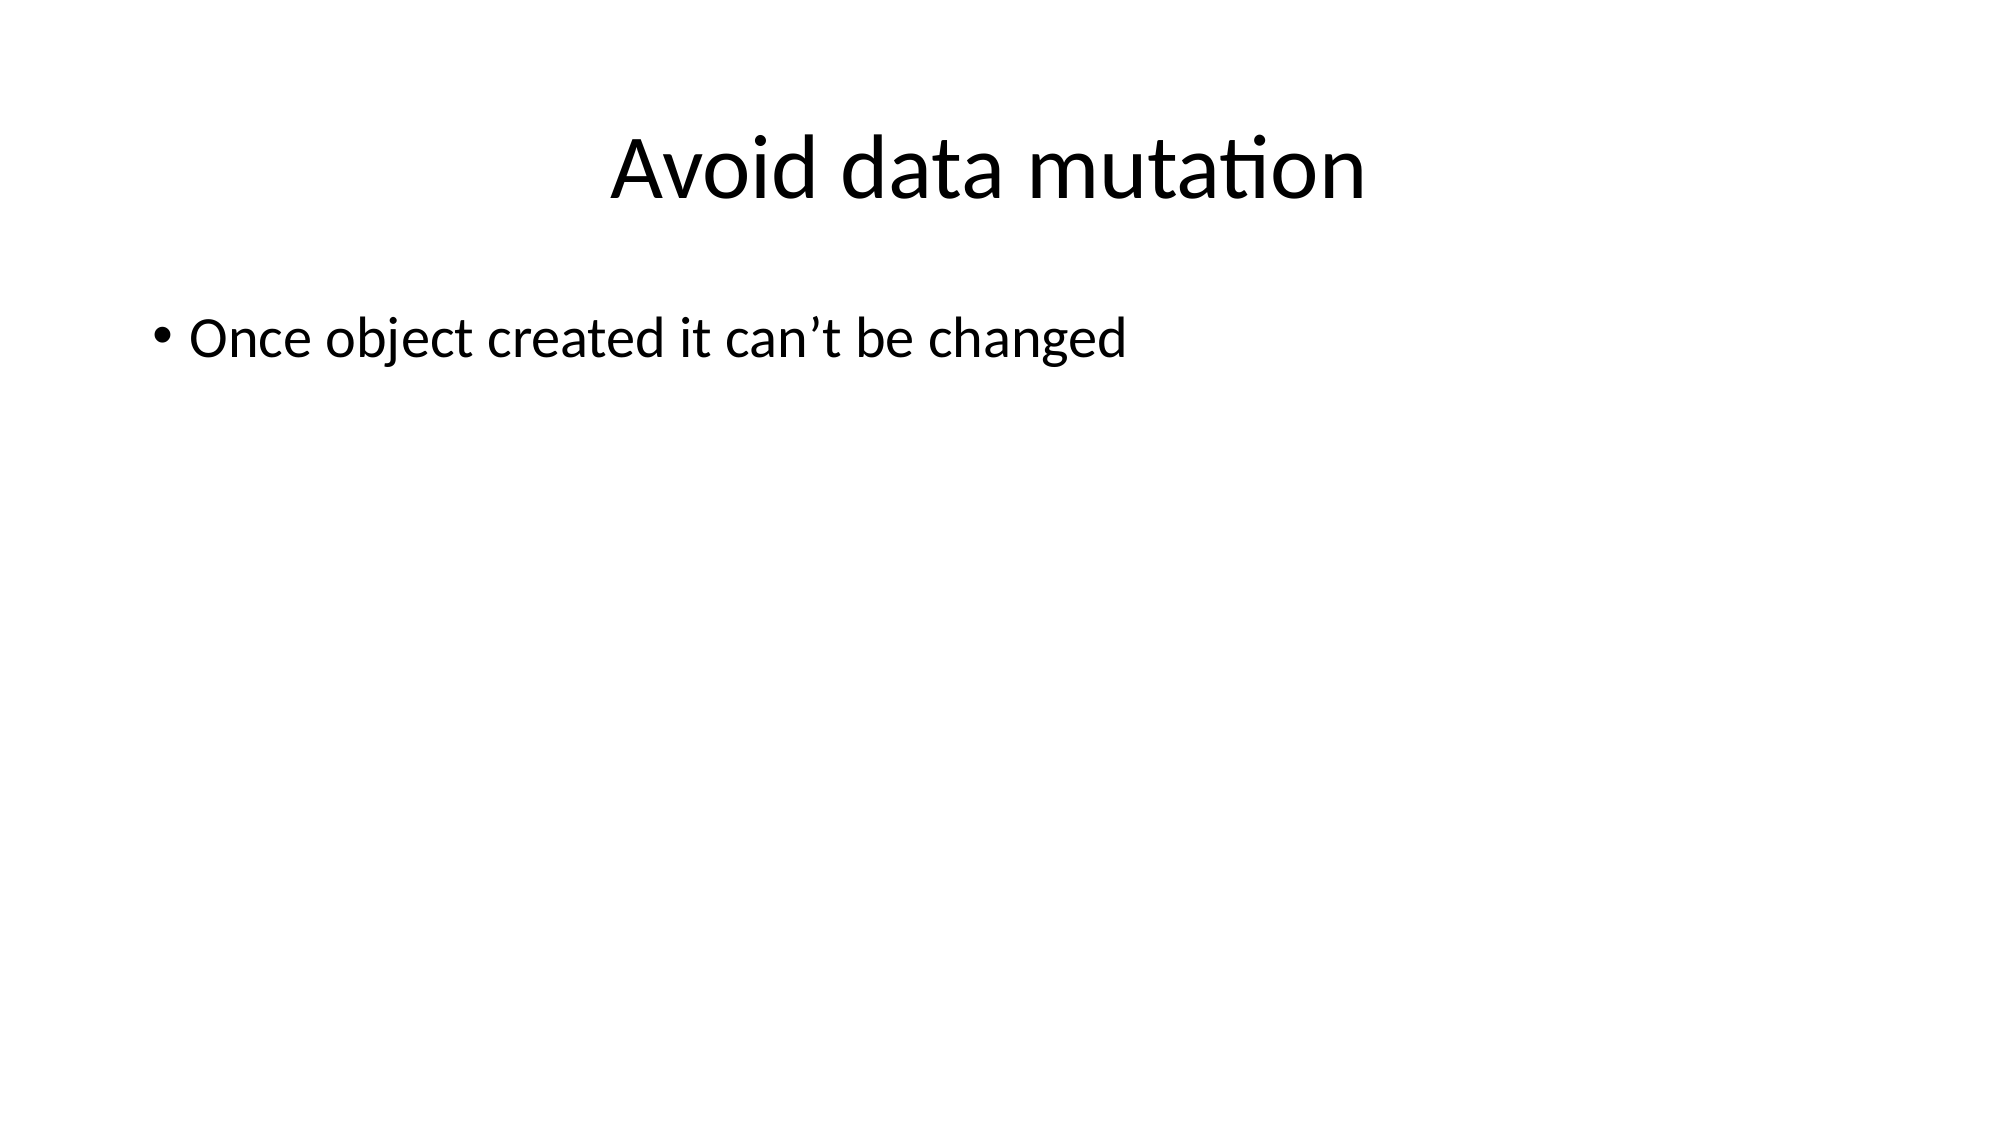

# Avoid data mutation
Once object created it can’t be changed